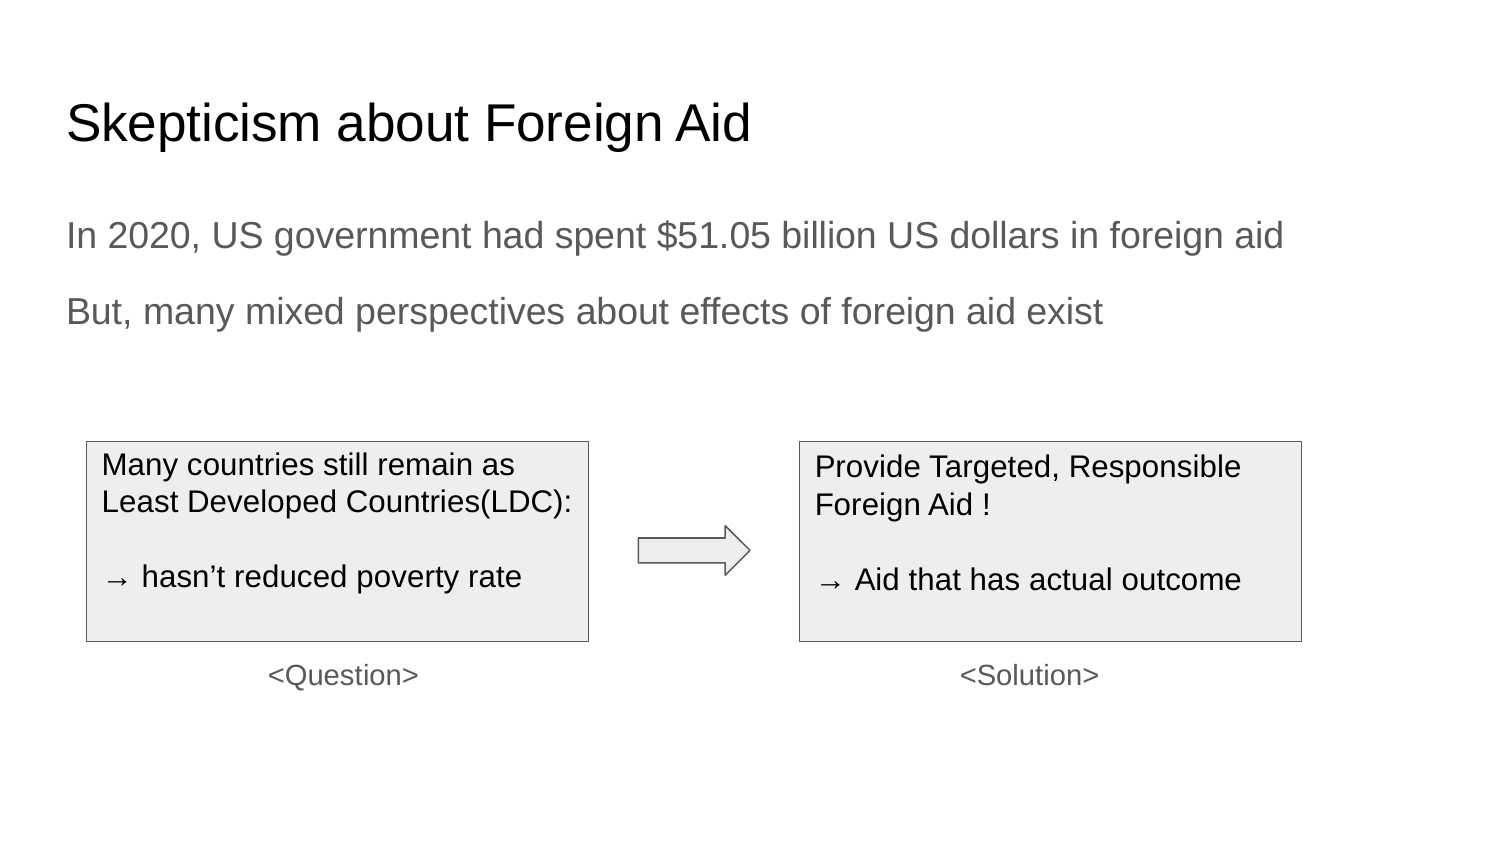

# Skepticism about Foreign Aid

In 2020, US government had spent $51.05 billion US dollars in foreign aid
But, many mixed perspectives about effects of foreign aid exist

Many countries still remain as
Least Developed Countries(LDC):

→ hasn’t reduced poverty rate

Provide Targeted, Responsible Foreign Aid !

→ Aid that has actual outcome

<Solution>
<Question>